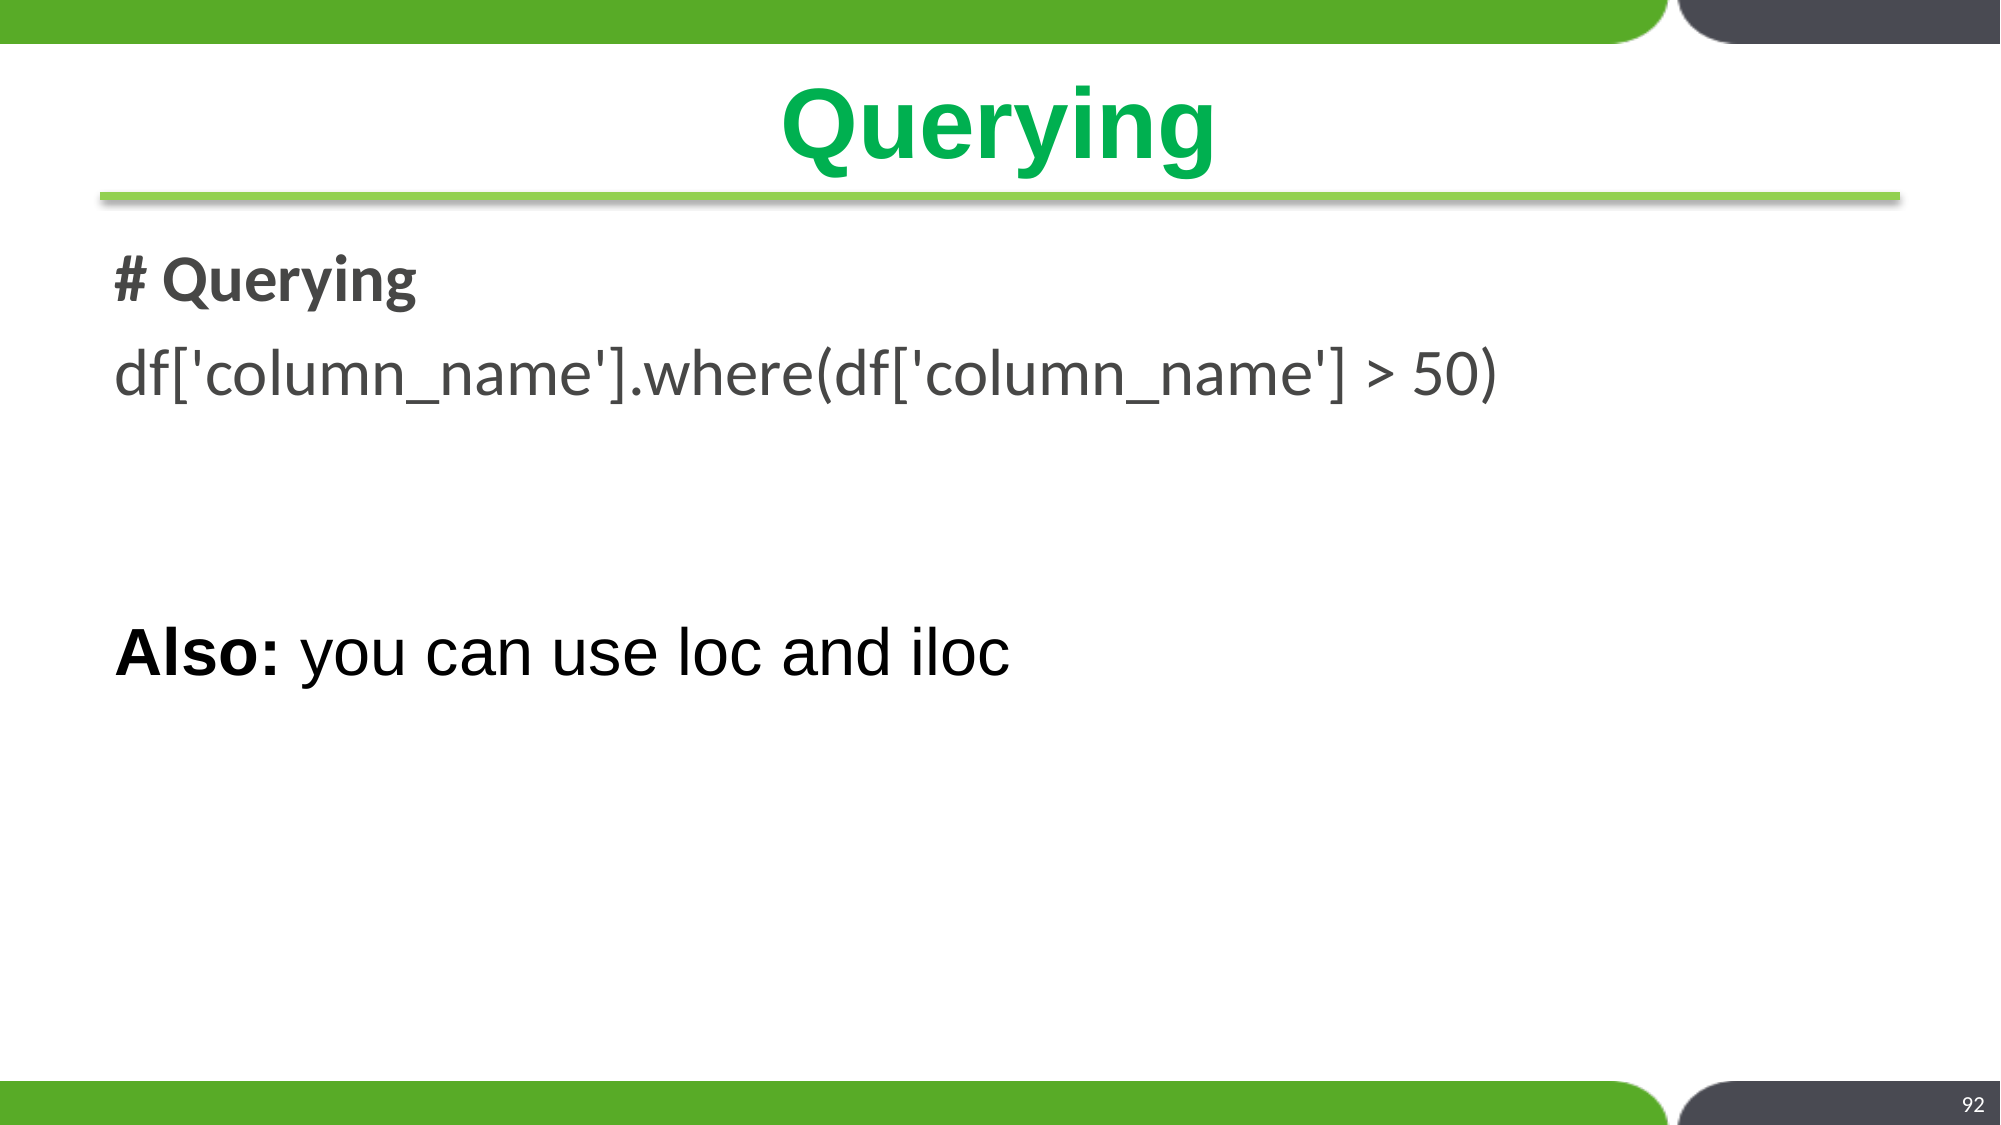

# Querying
# Querying
df['column_name'].where(df['column_name'] > 50)

Also: you can use loc and iloc

92